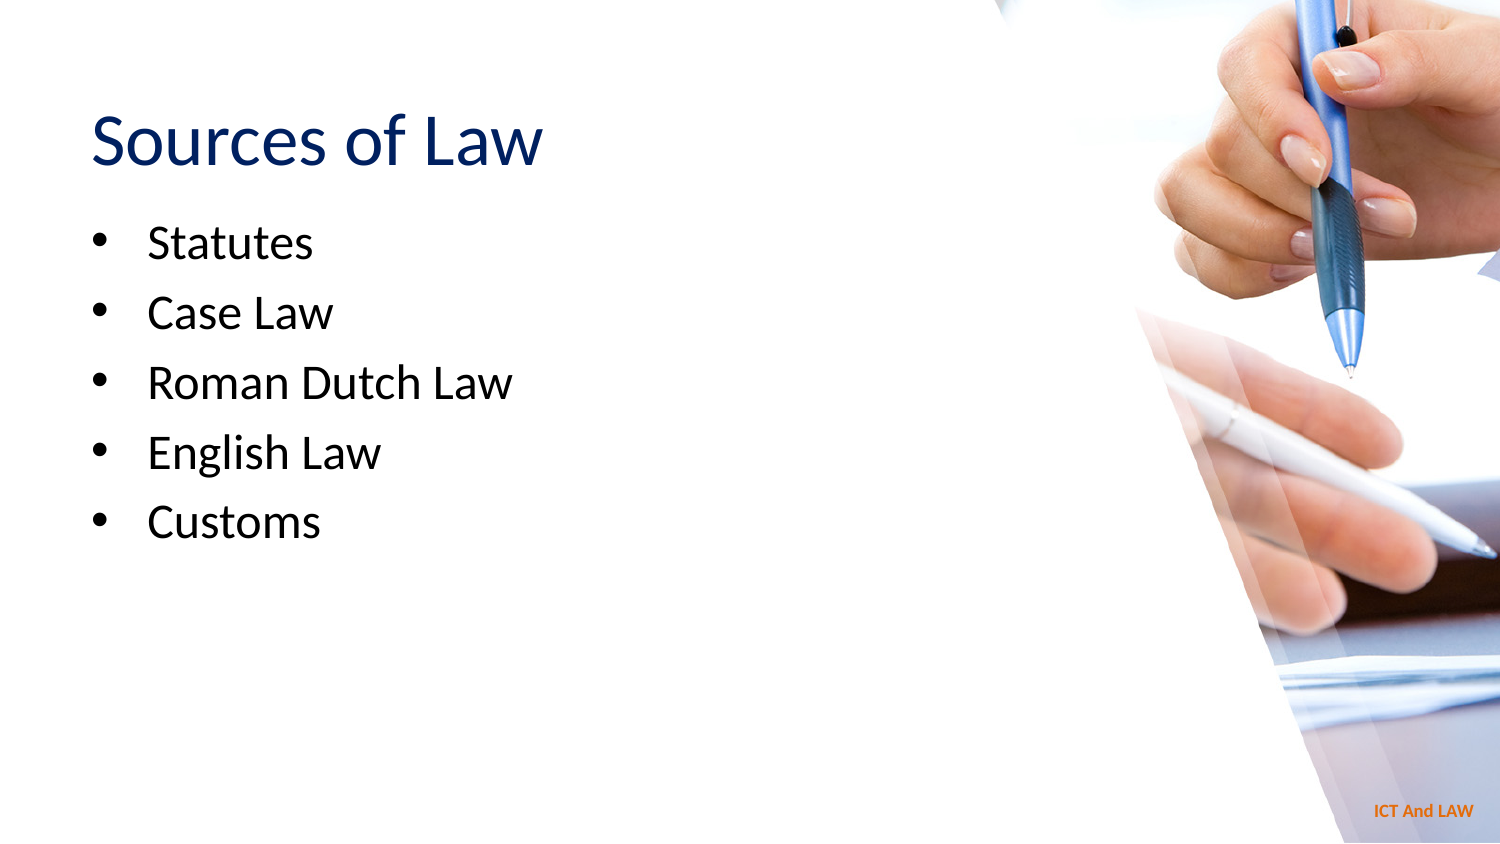

# Sources of Law
Statutes
Case Law
Roman Dutch Law
English Law
Customs
ICT And LAW